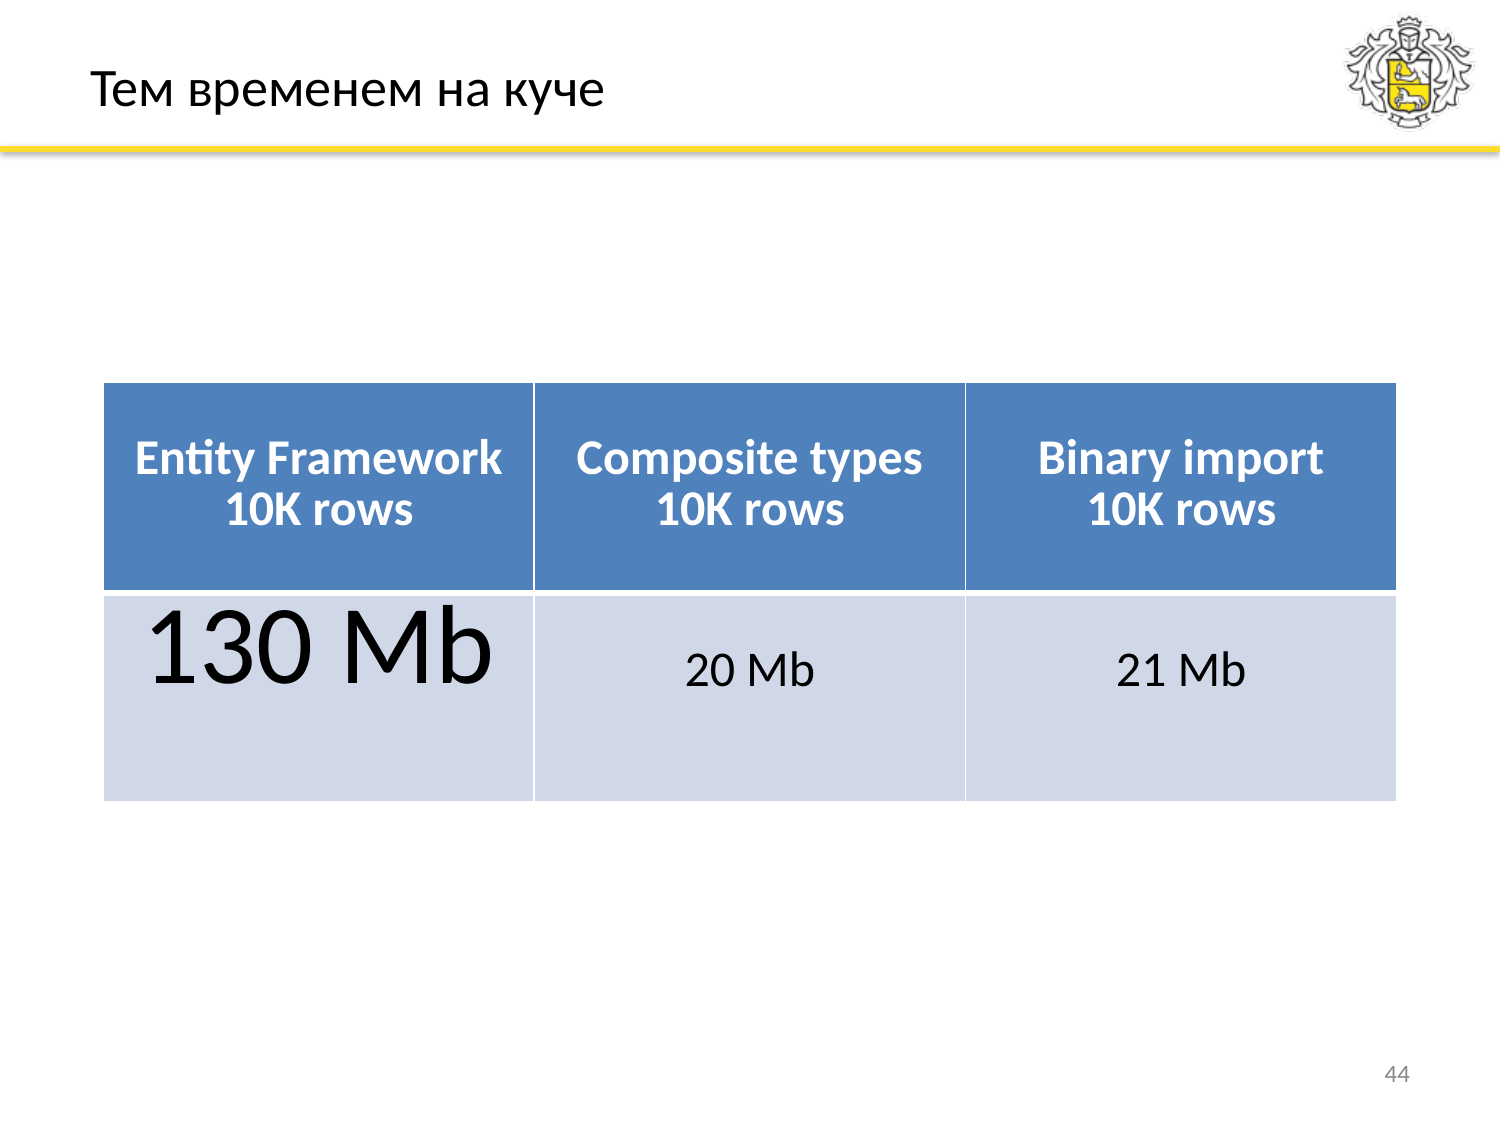

# Тем временем на куче
| Entity Framework 10K rows | Composite types 10K rows | Binary import 10K rows |
| --- | --- | --- |
| 130 Mb | 20 Mb | 21 Mb |
44